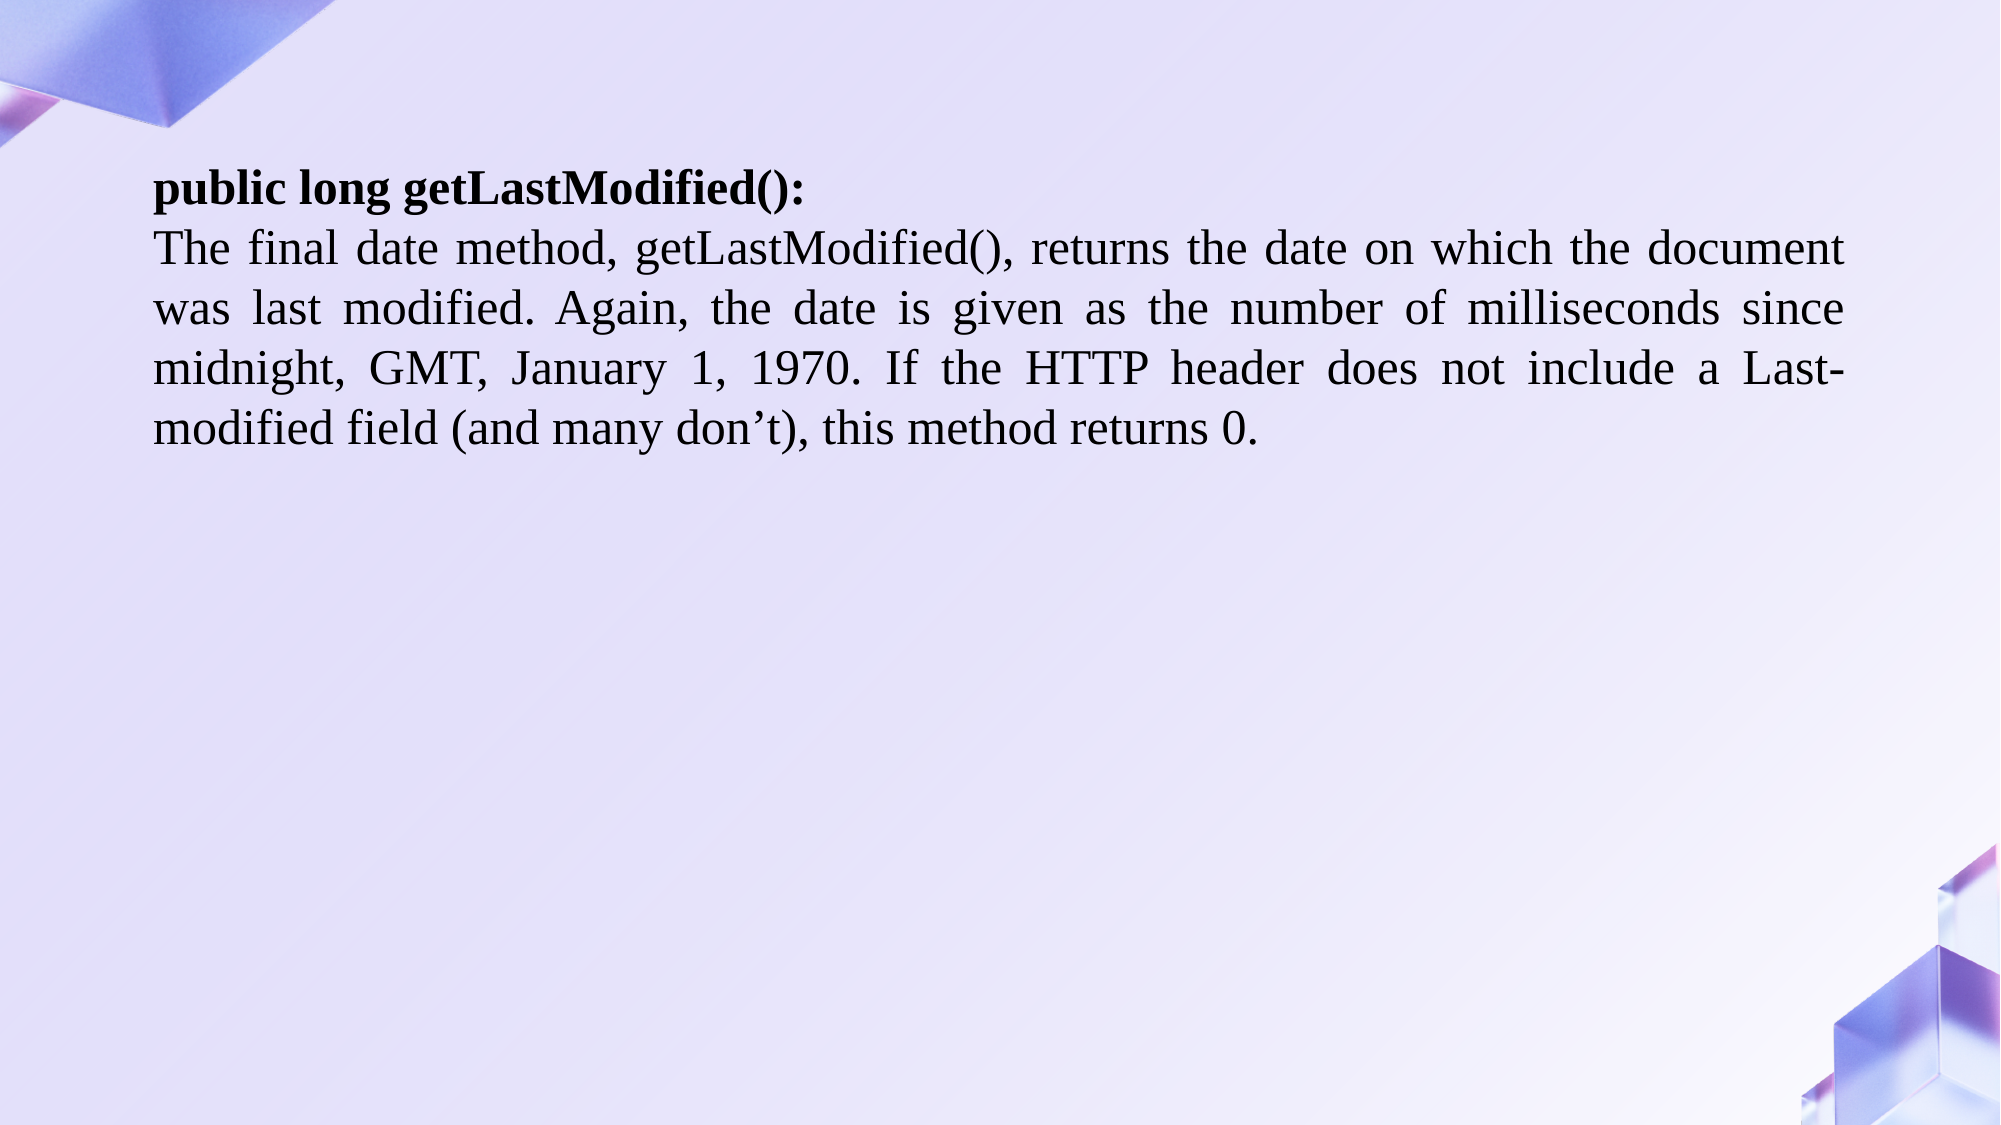

public long getLastModified():
The final date method, getLastModified(), returns the date on which the document was last modified. Again, the date is given as the number of milliseconds since midnight, GMT, January 1, 1970. If the HTTP header does not include a Last-modified field (and many don’t), this method returns 0.